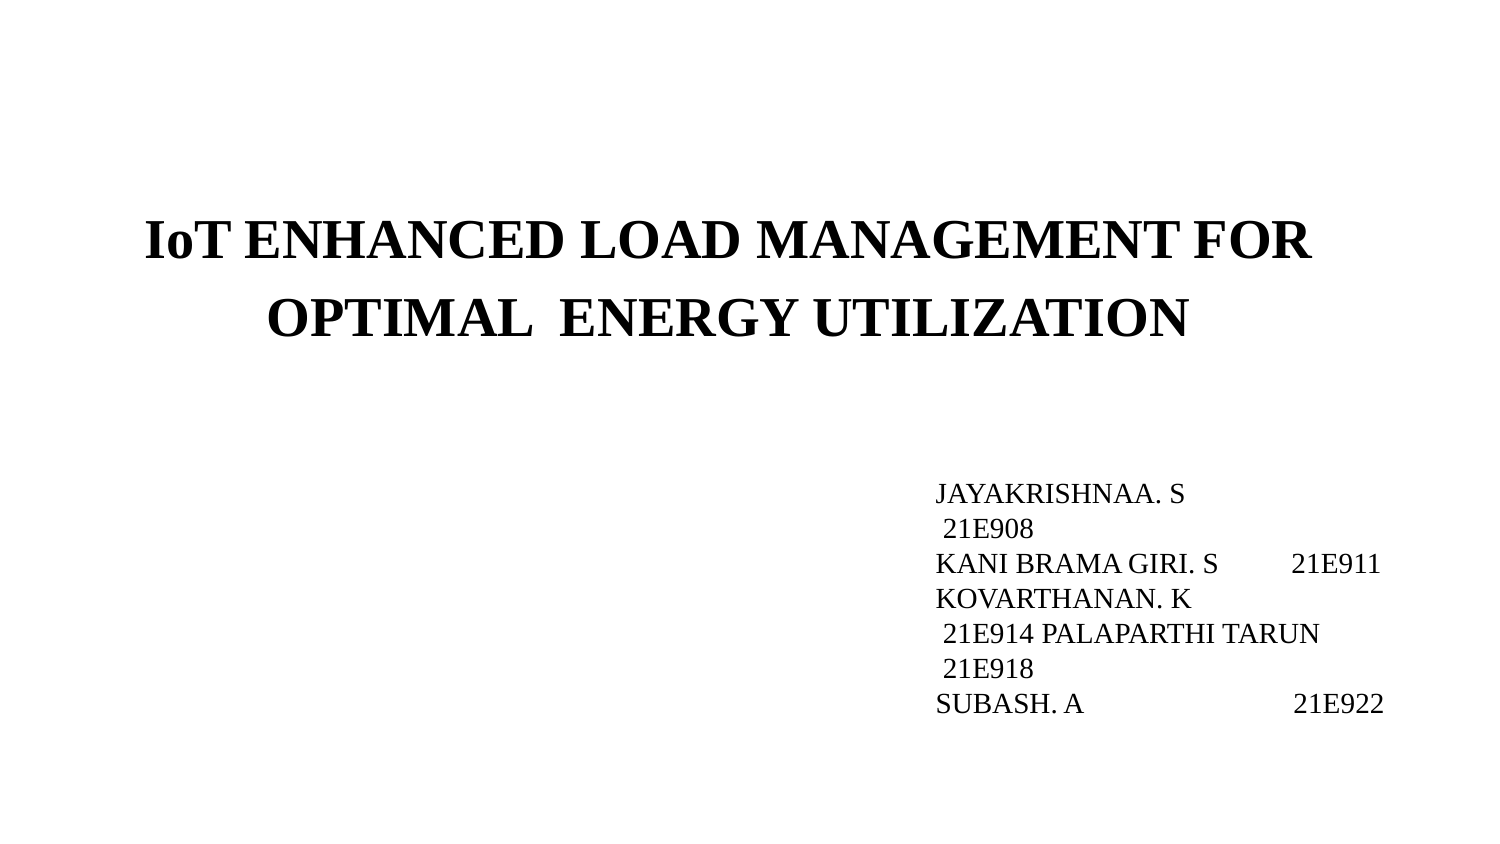

# IoT ENHANCED LOAD MANAGEMENT FOR OPTIMAL  ENERGY UTILIZATION

JAYAKRISHNAA. S        	   21E908
KANI BRAMA GIRI. S          21E911 KOVARTHANAN. K       	   21E914 PALAPARTHI TARUN 	   21E918
SUBASH. A                             21E922